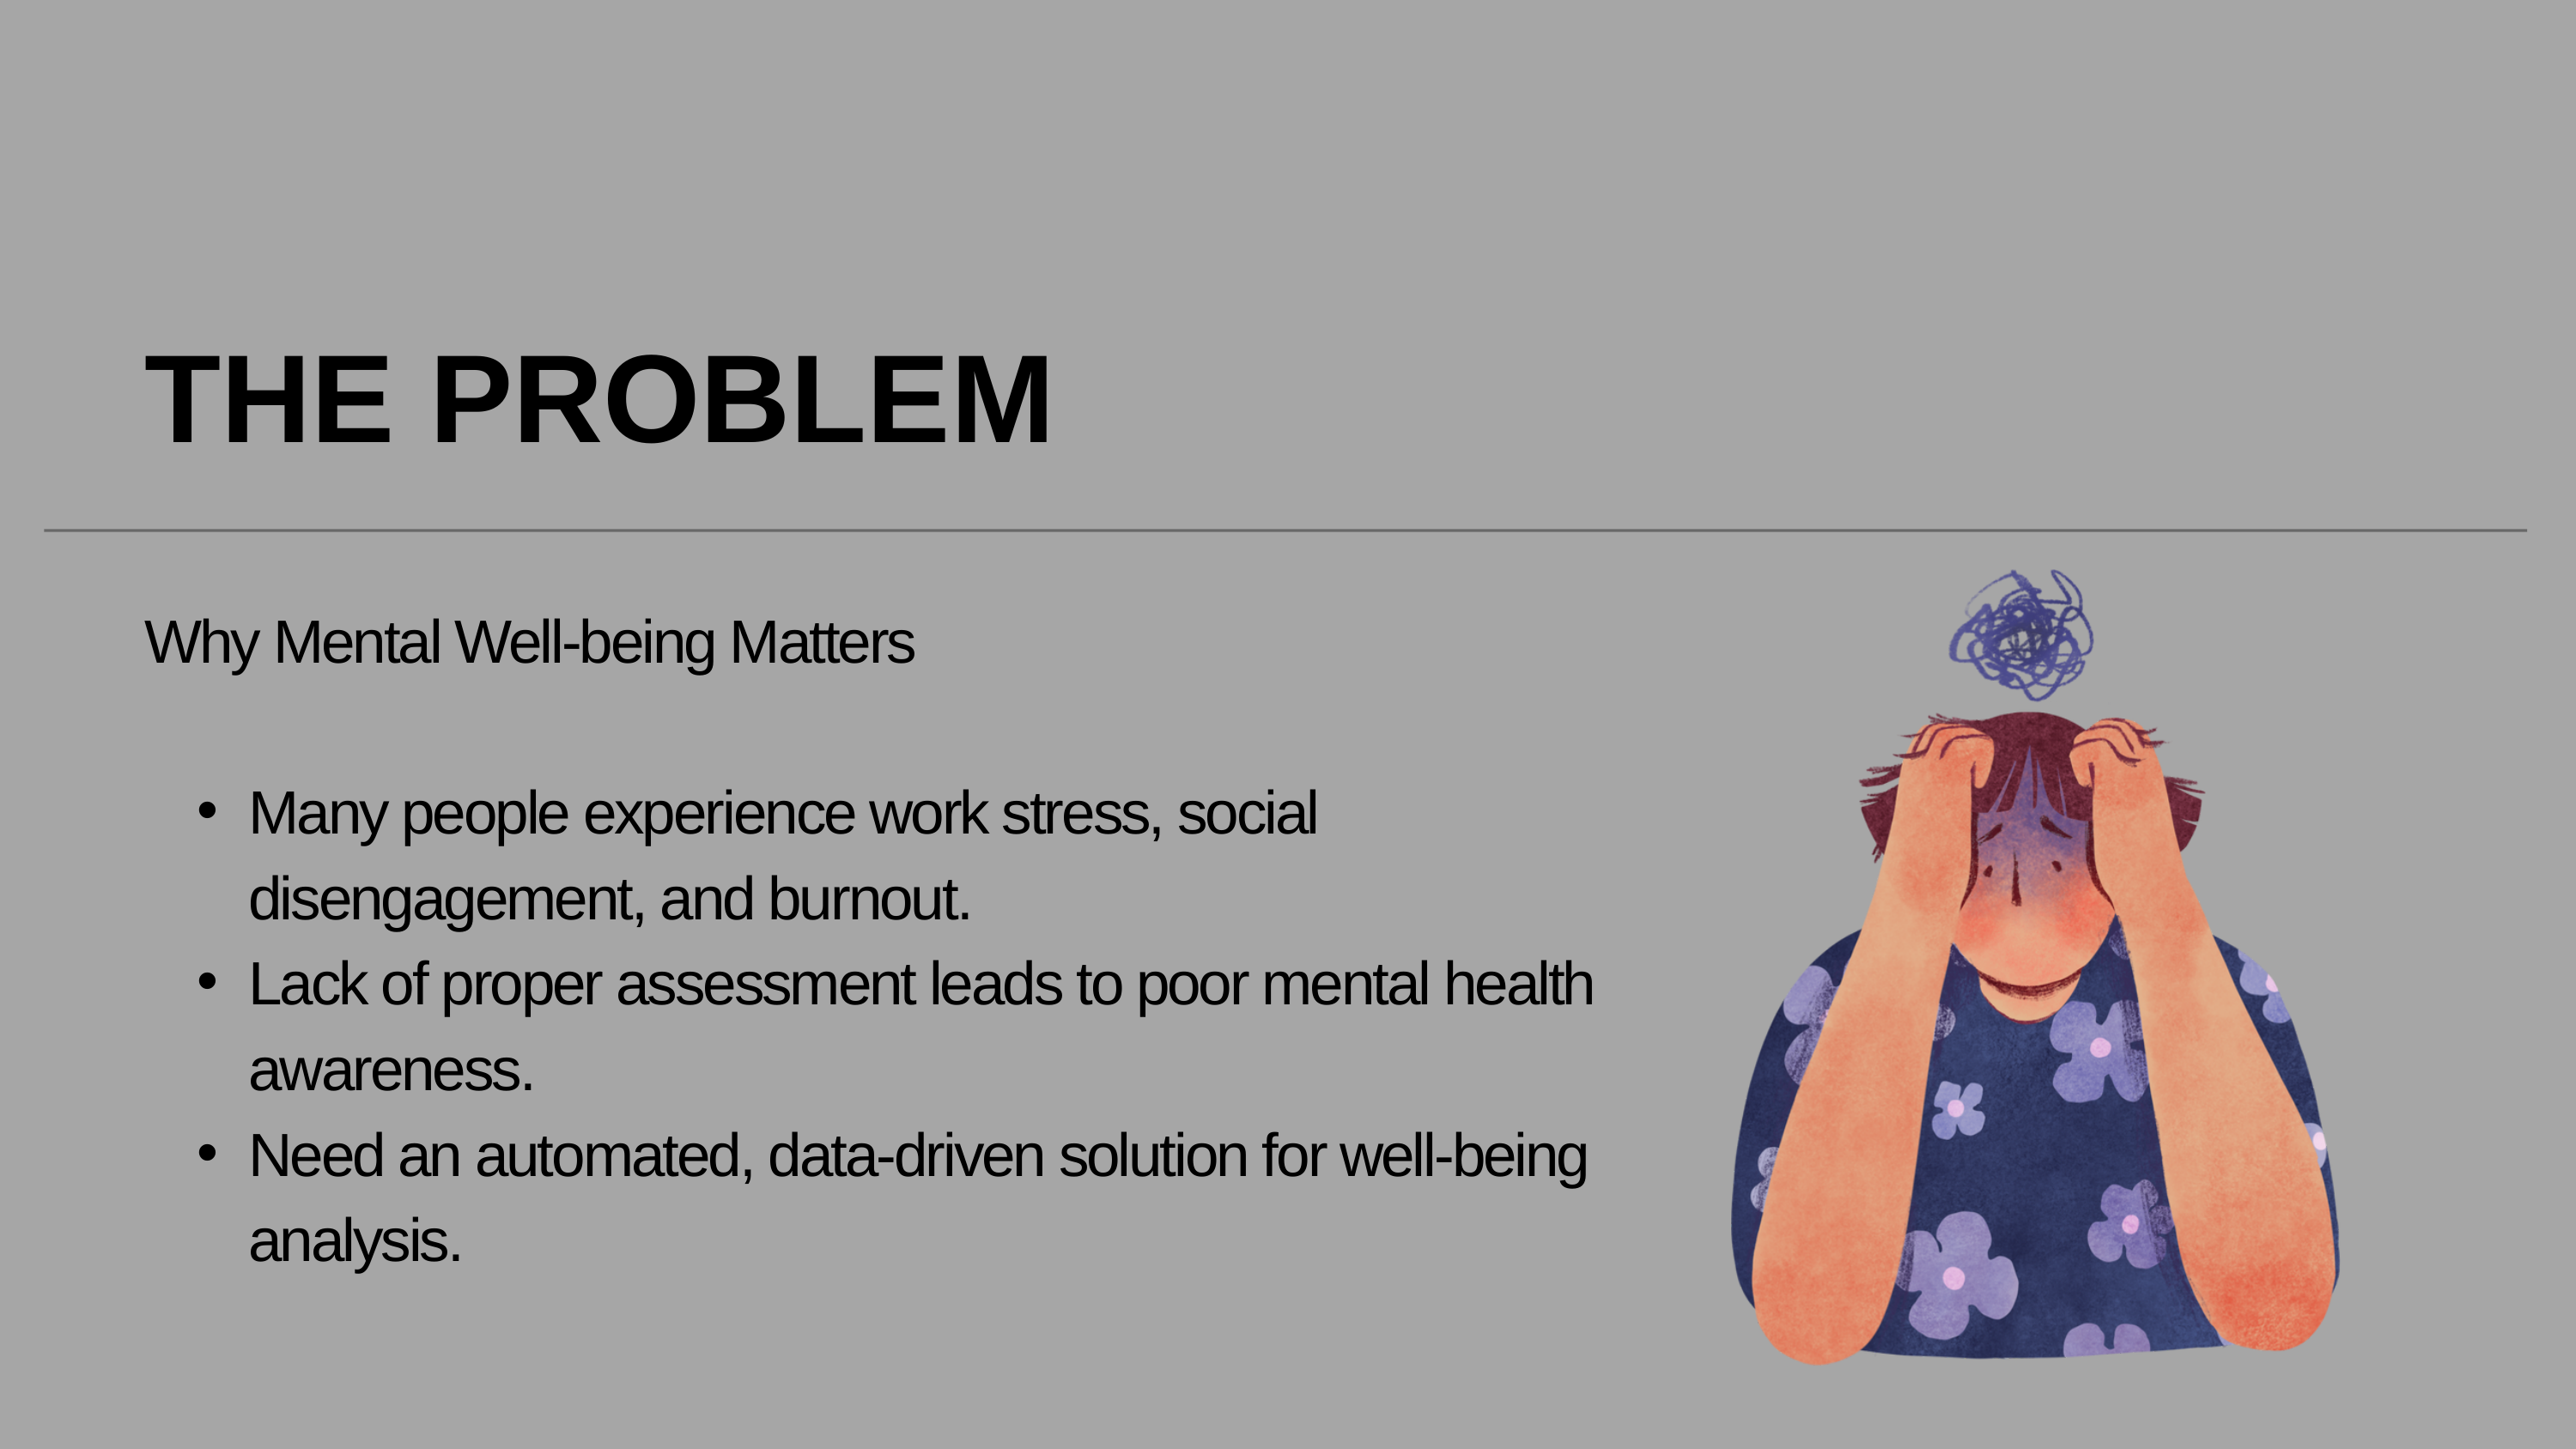

THE PROBLEM

Why Mental Well-being Matters

Many people experience work stress, social disengagement, and burnout.
Lack of proper assessment leads to poor mental health awareness.
Need an automated, data-driven solution for well-being analysis.